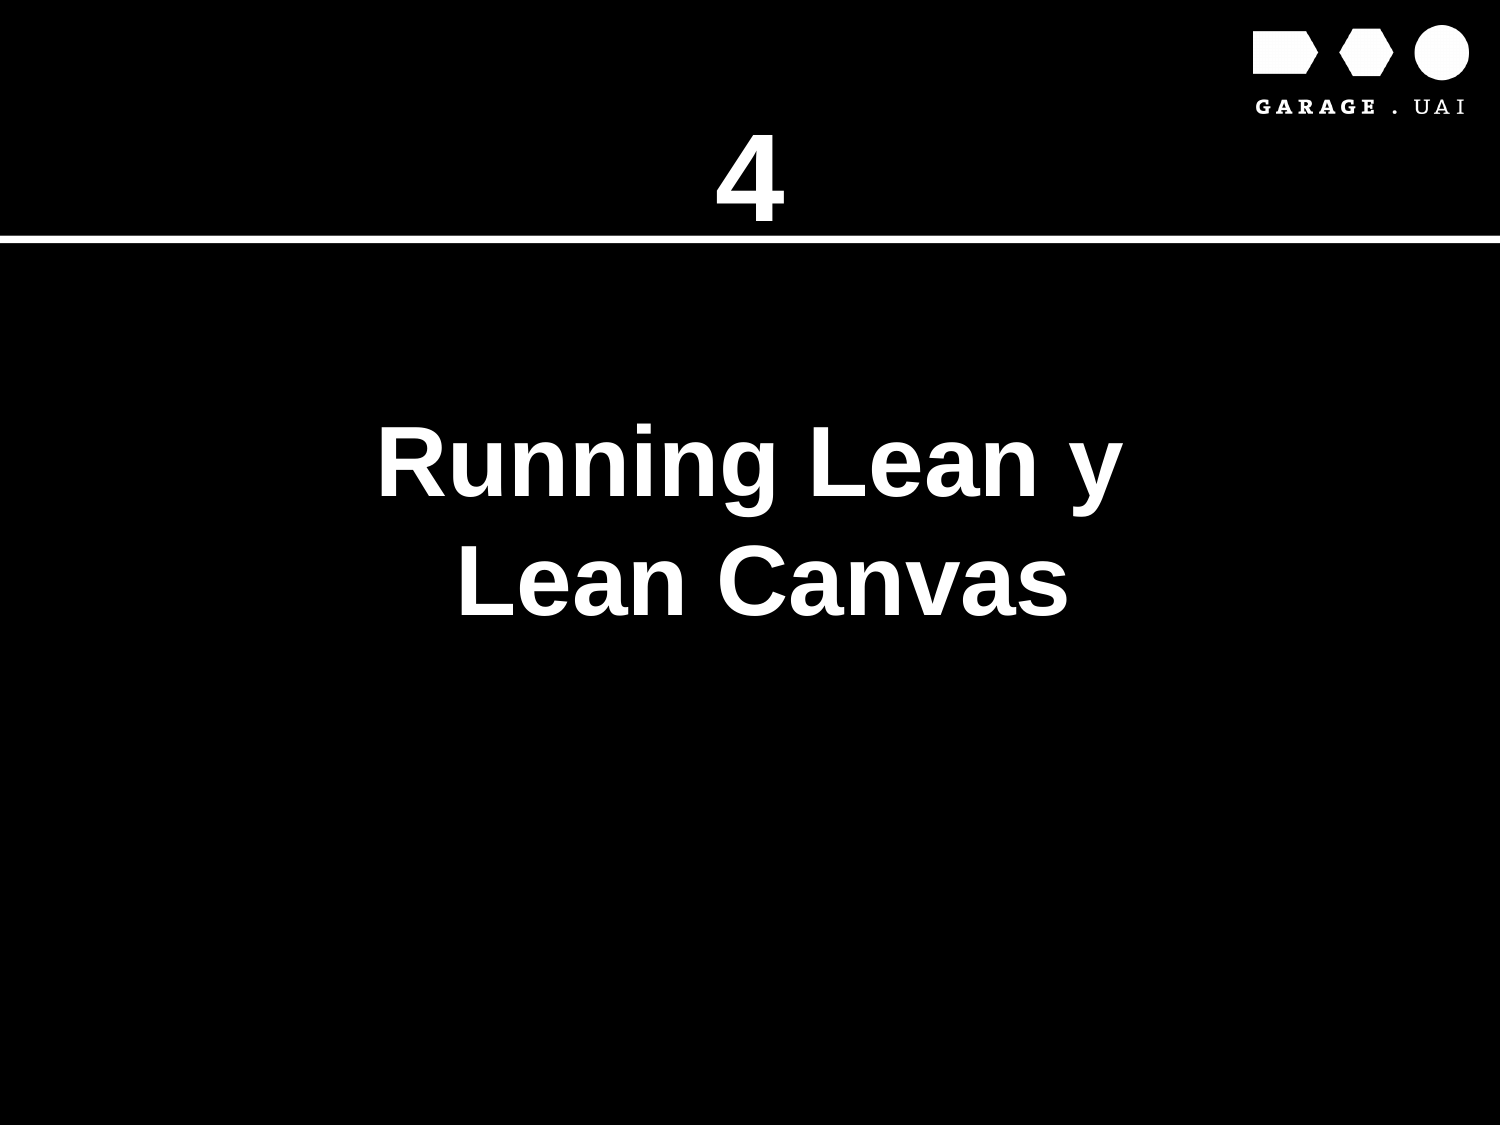

# 4
Running Lean y
 Lean Canvas